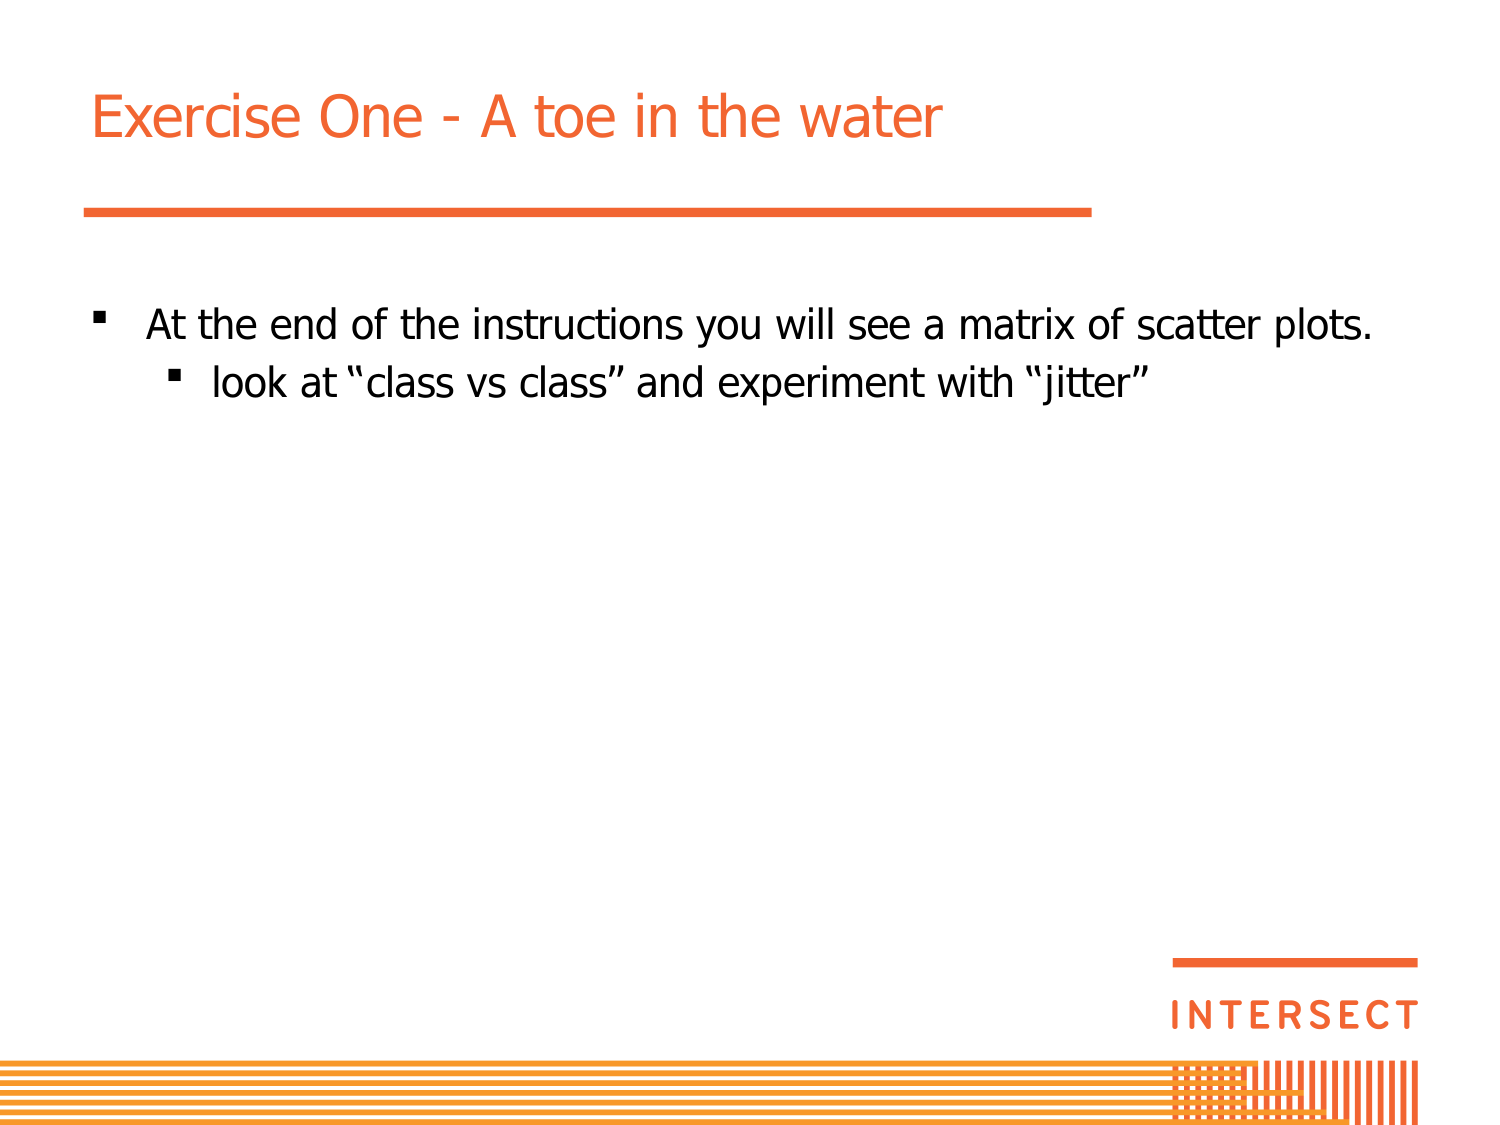

# Exercise One - A toe in the water

At the end of the instructions you will see a matrix of scatter plots.
look at “class vs class” and experiment with “jitter”